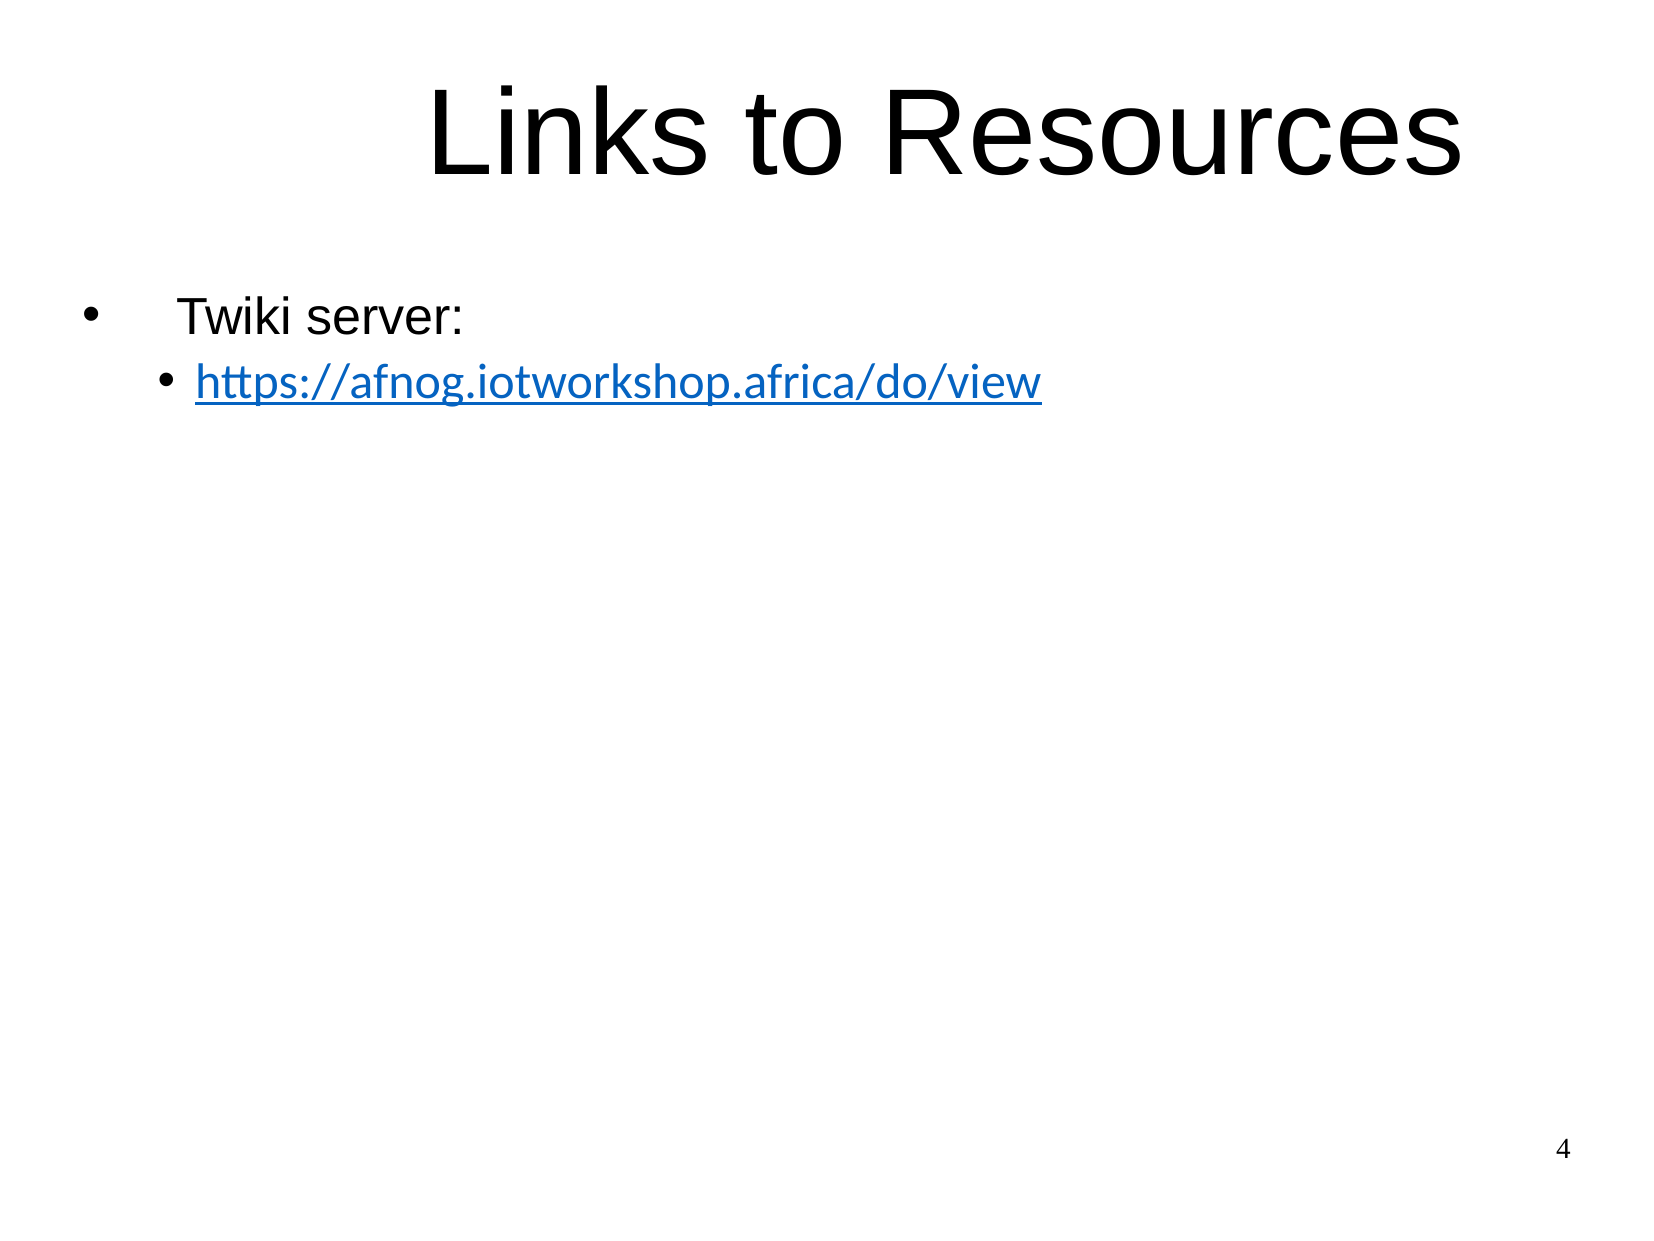

# Links to Resources
Twiki server:
https://afnog.iotworkshop.africa/do/view
4